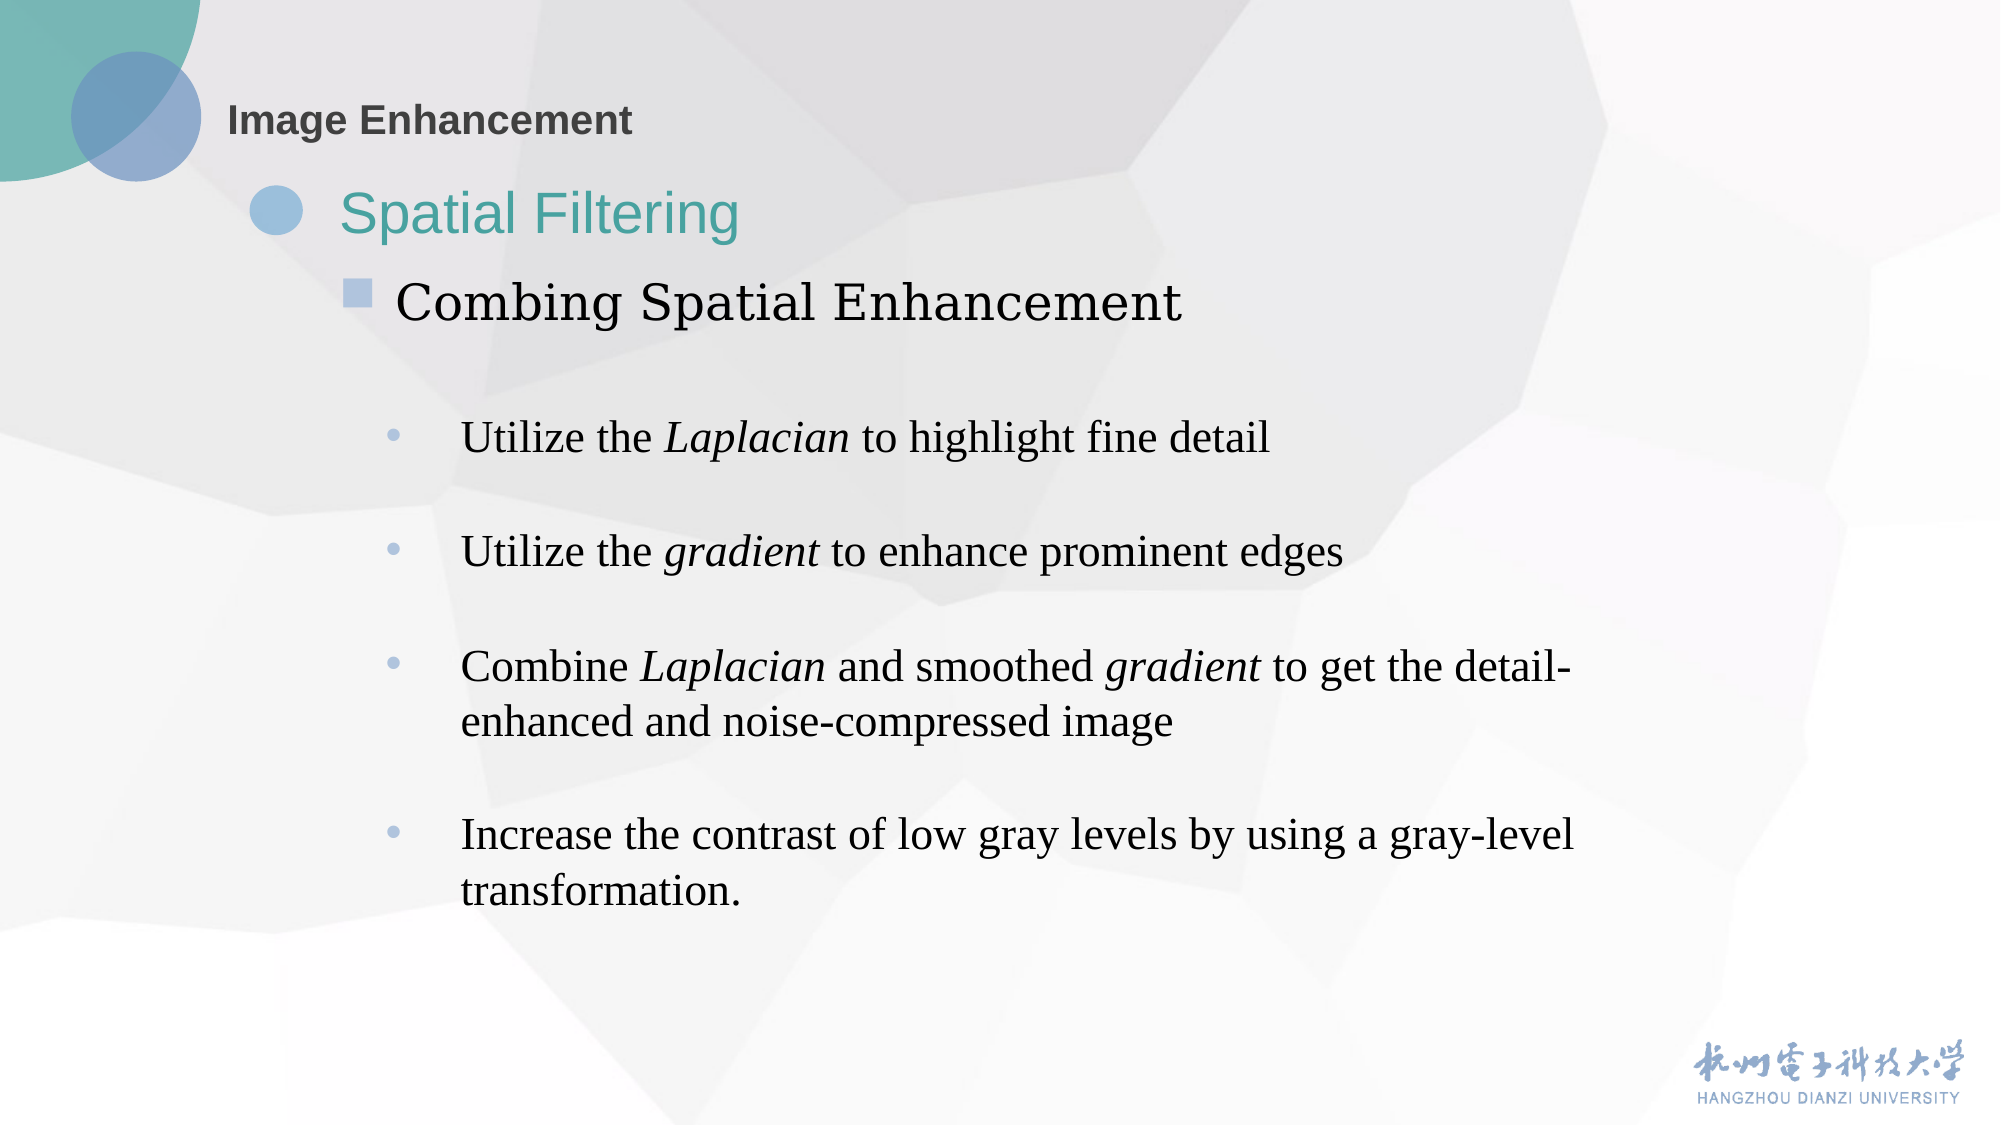

Spatial Filtering

Combing Spatial Enhancement
Utilize the Laplacian to highlight fine detail

Utilize the gradient to enhance prominent edges

Combine Laplacian and smoothed gradient to get the detail-enhanced and noise-compressed image

Increase the contrast of low gray levels by using a gray-level transformation.